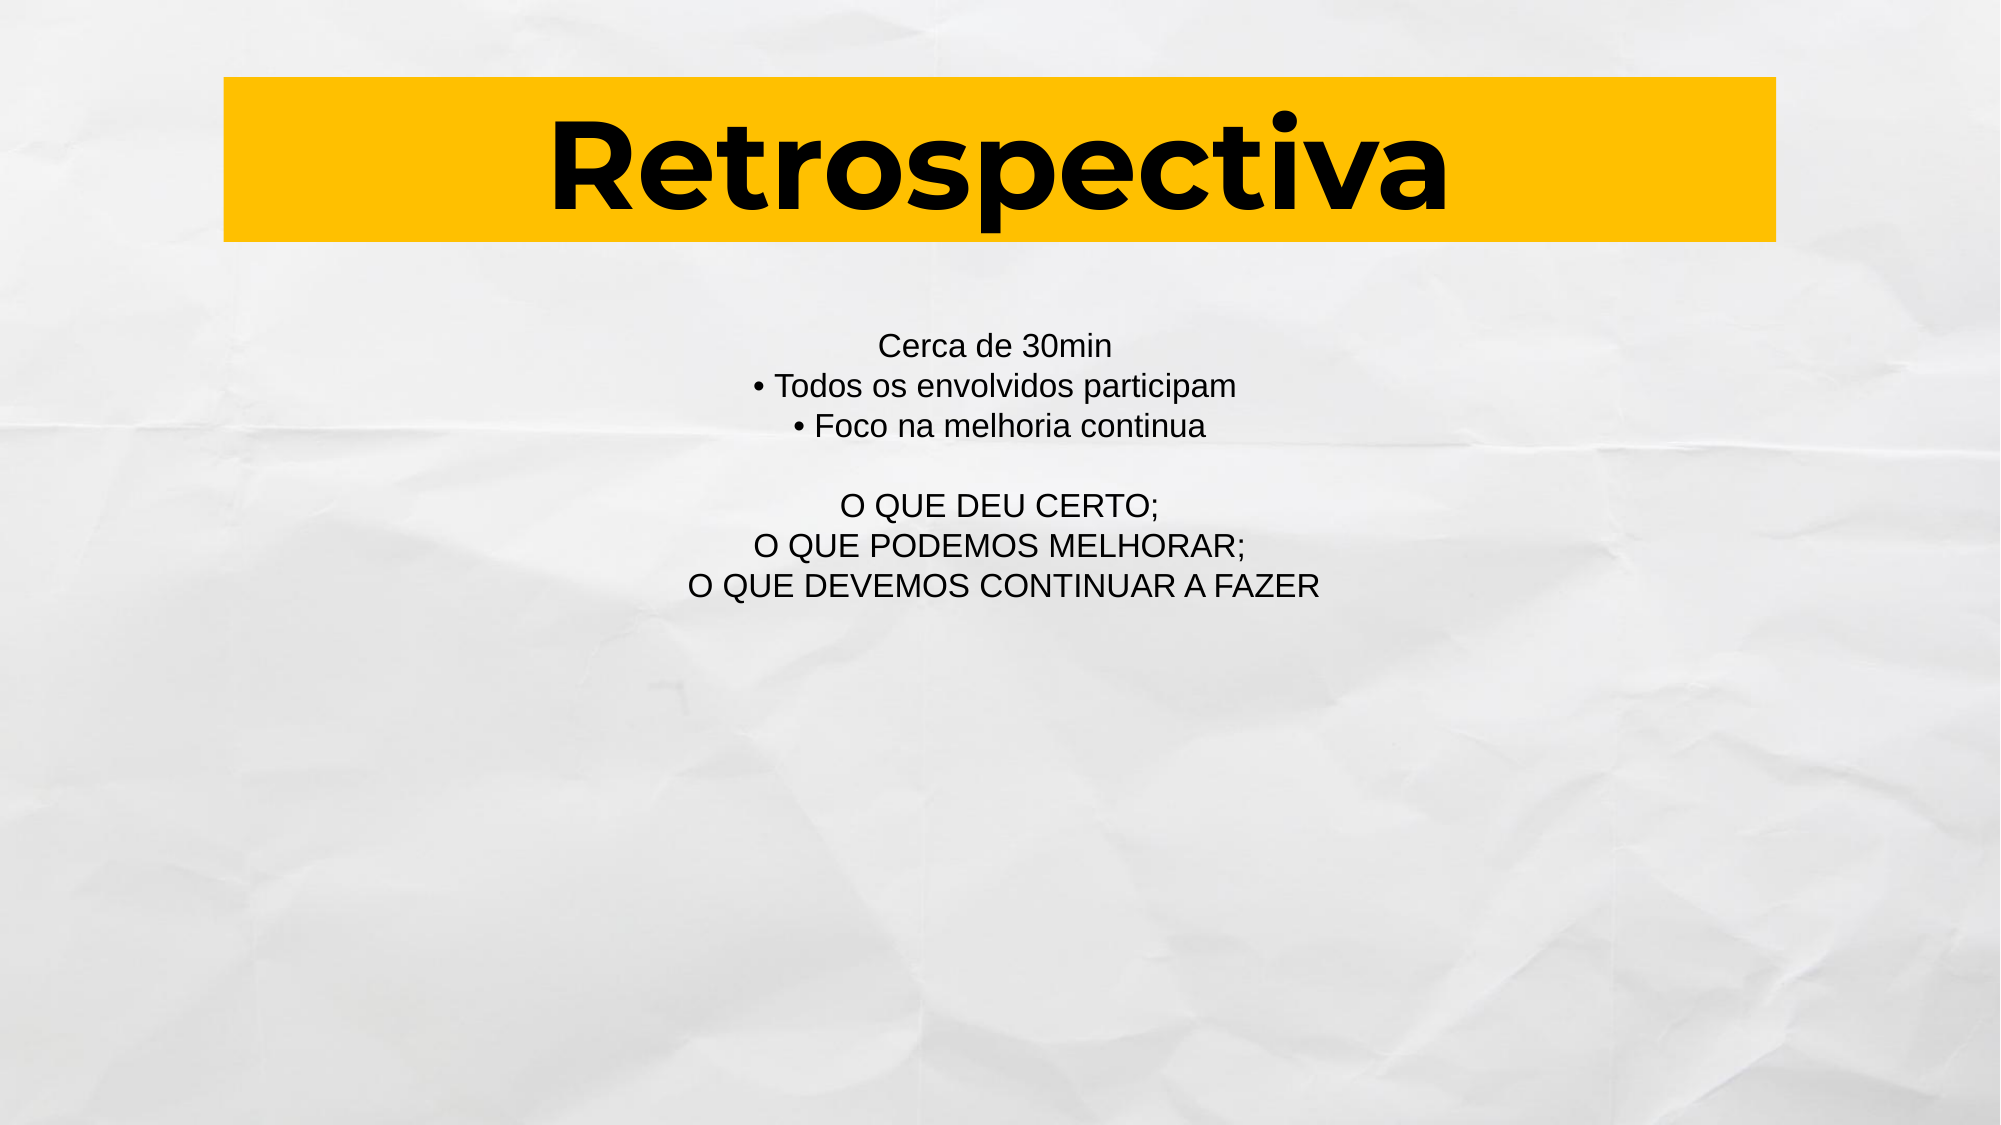

Retrospectiva
Cerca de 30min
• Todos os envolvidos participam
• Foco na melhoria continua

 O QUE DEU CERTO;
O QUE PODEMOS MELHORAR;
 O QUE DEVEMOS CONTINUAR A FAZER